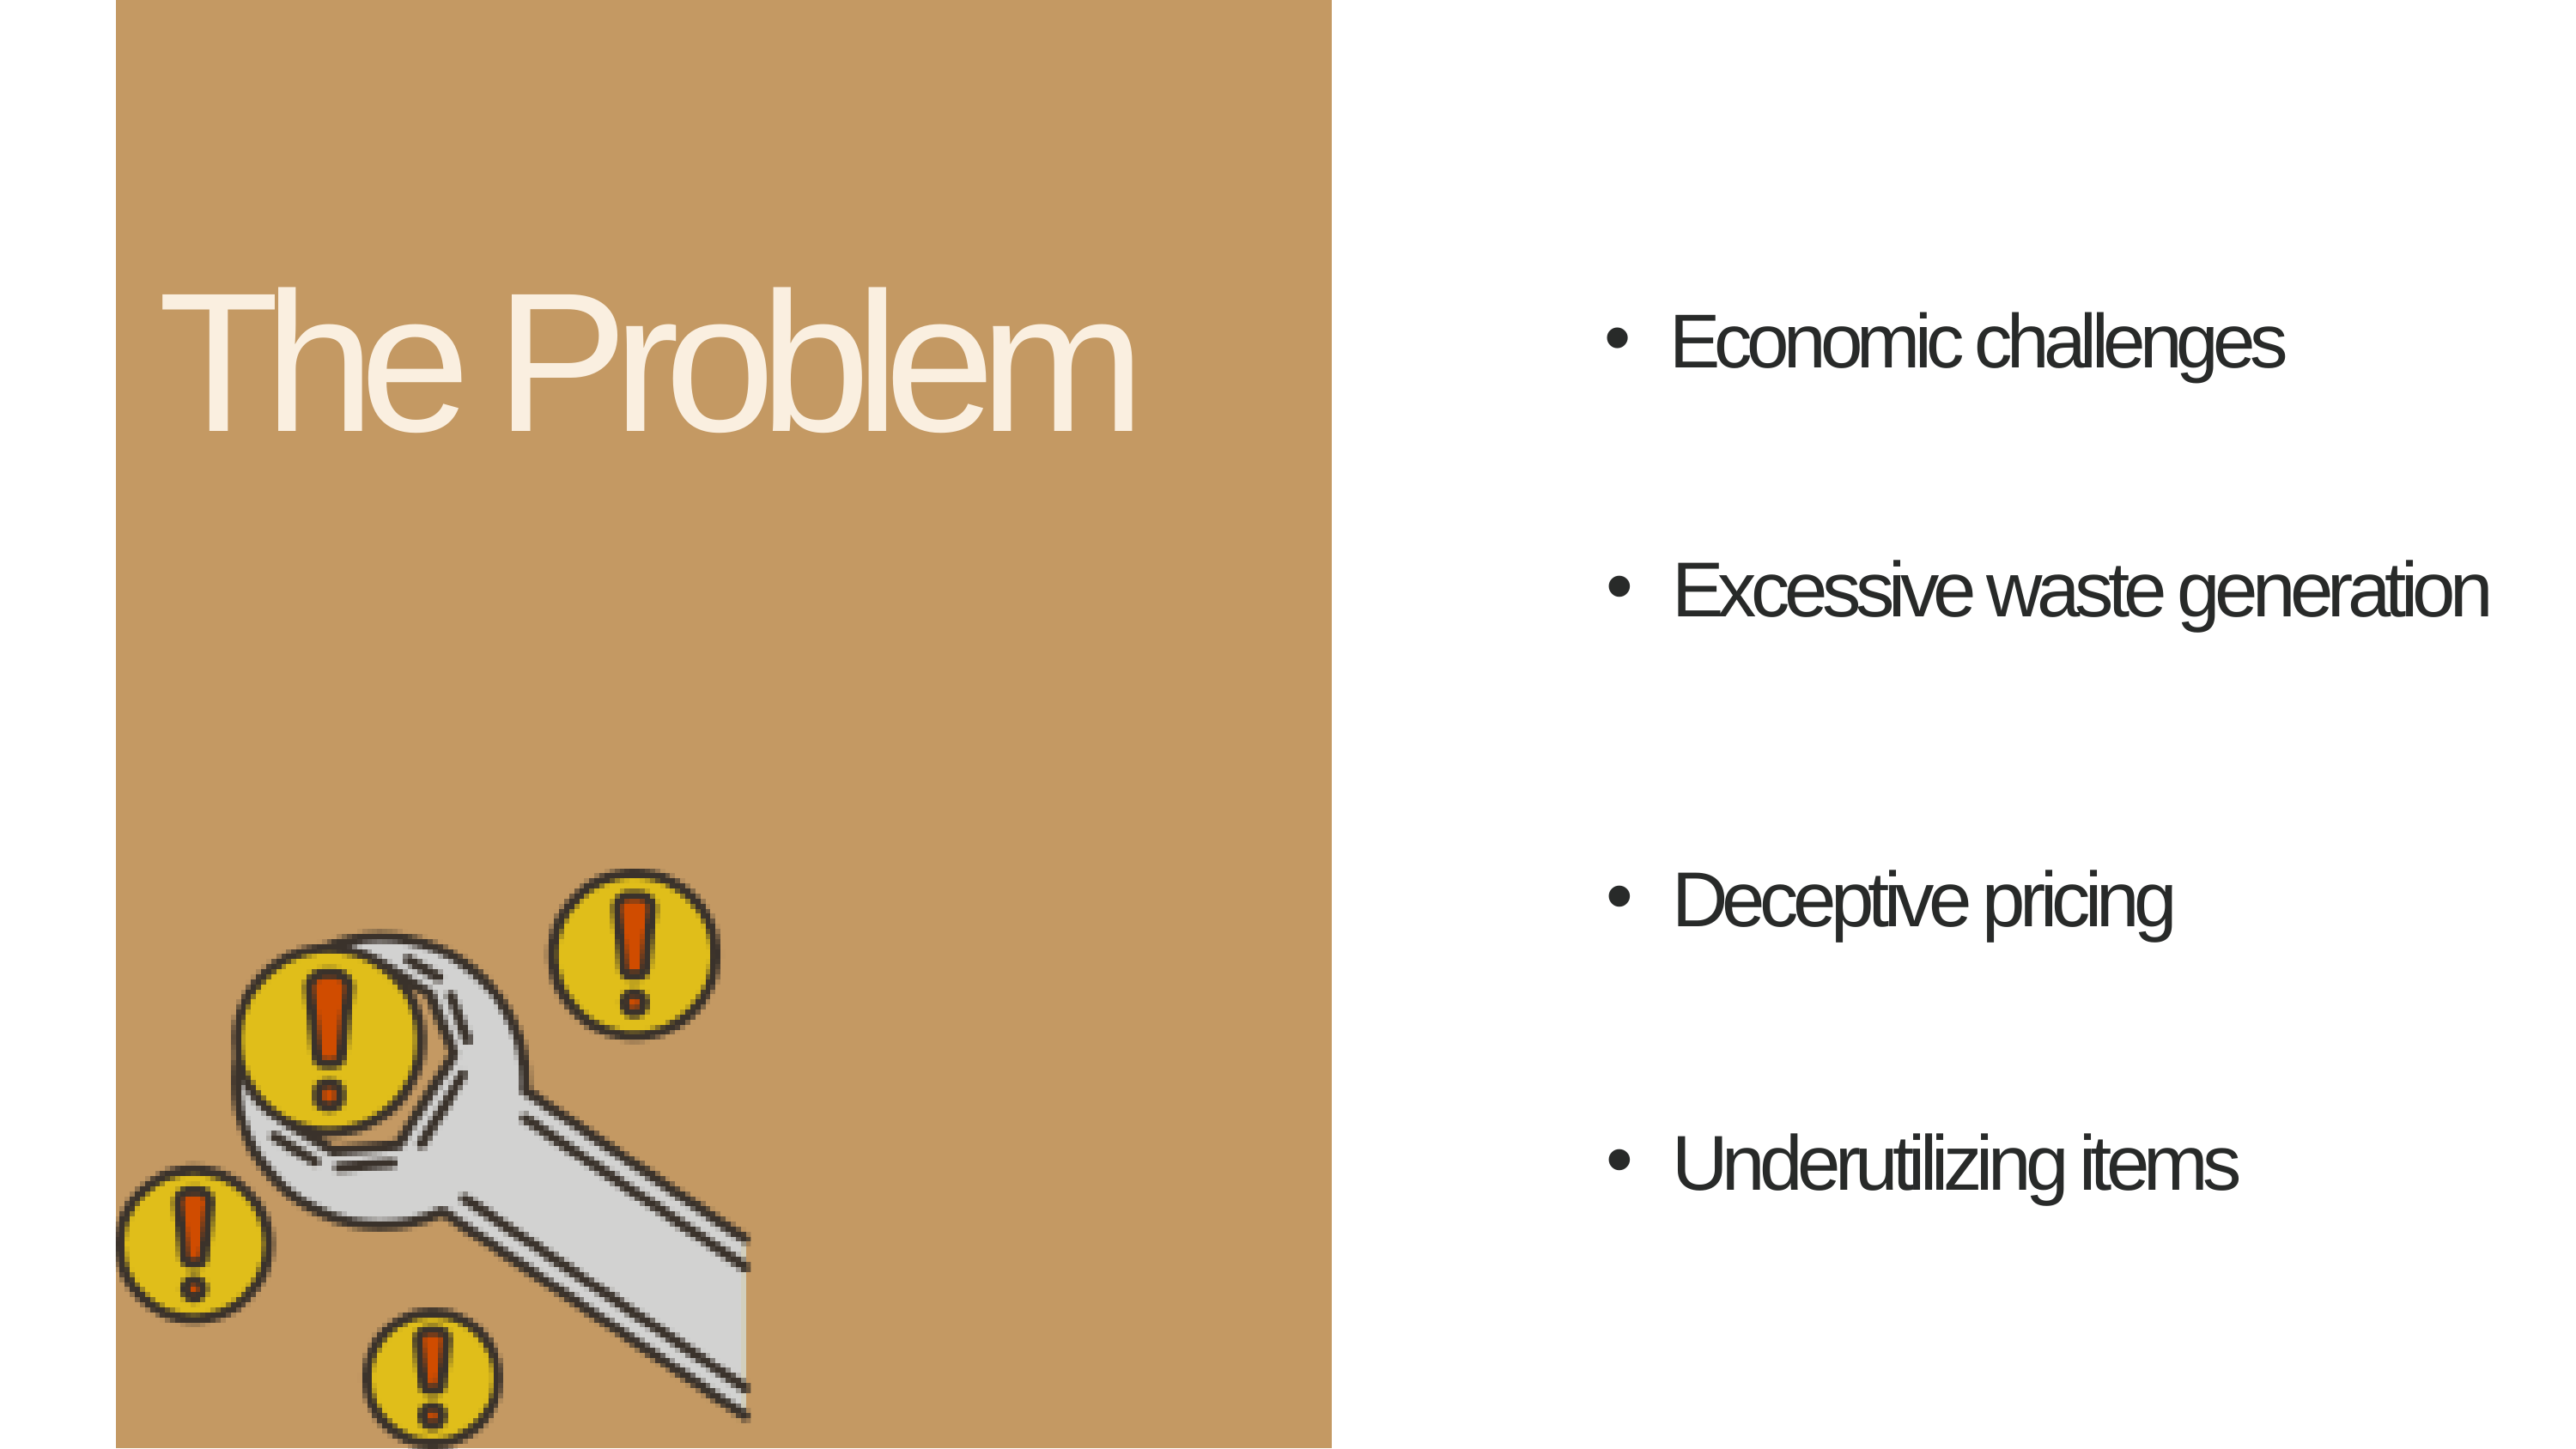

The Problem
Economic challenges

Excessive waste generation
Deceptive pricing

Underutilizing items